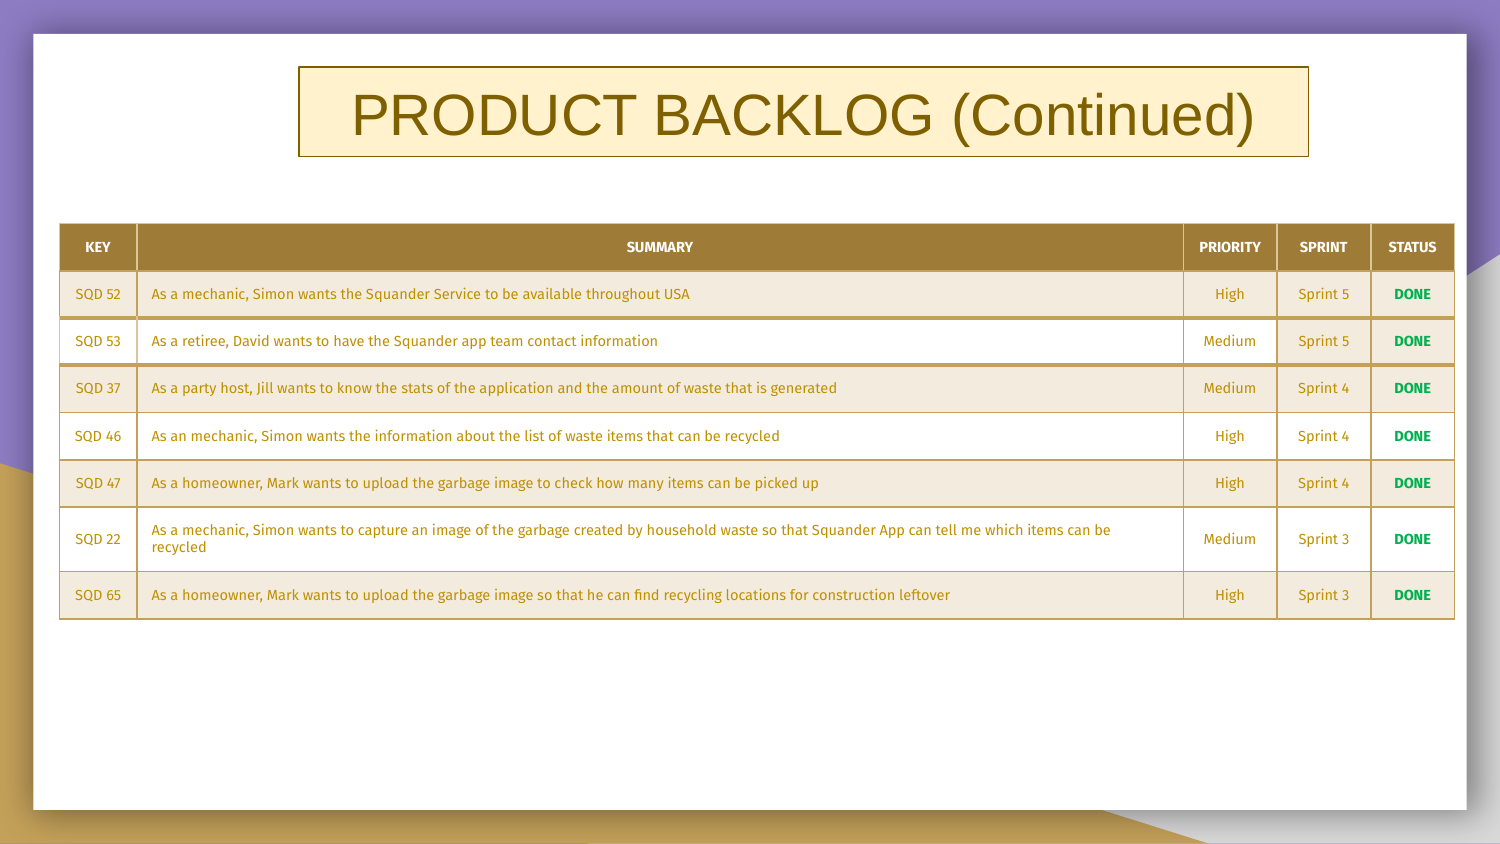

PRODUCT BACKLOG (Continued)
| KEY | SUMMARY | PRIORITY | SPRINT | STATUS |
| --- | --- | --- | --- | --- |
| SQD 52 | As a mechanic, Simon wants the Squander Service to be available throughout USA | High | Sprint 5 | DONE |
| SQD 53 | As a retiree, David wants to have the Squander app team contact information | Medium | Sprint 5 | DONE |
| SQD 37 | As a party host, Jill wants to know the stats of the application and the amount of waste that is generated | Medium | Sprint 4 | DONE |
| SQD 46 | As an mechanic, Simon wants the information about the list of waste items that can be recycled | High | Sprint 4 | DONE |
| SQD 47 | As a homeowner, Mark wants to upload the garbage image to check how many items can be picked up | High | Sprint 4 | DONE |
| SQD 22 | As a mechanic, Simon wants to capture an image of the garbage created by household waste so that Squander App can tell me which items can be recycled | Medium | Sprint 3 | DONE |
| SQD 65 | As a homeowner, Mark wants to upload the garbage image so that he can find recycling locations for construction leftover | High | Sprint 3 | DONE |